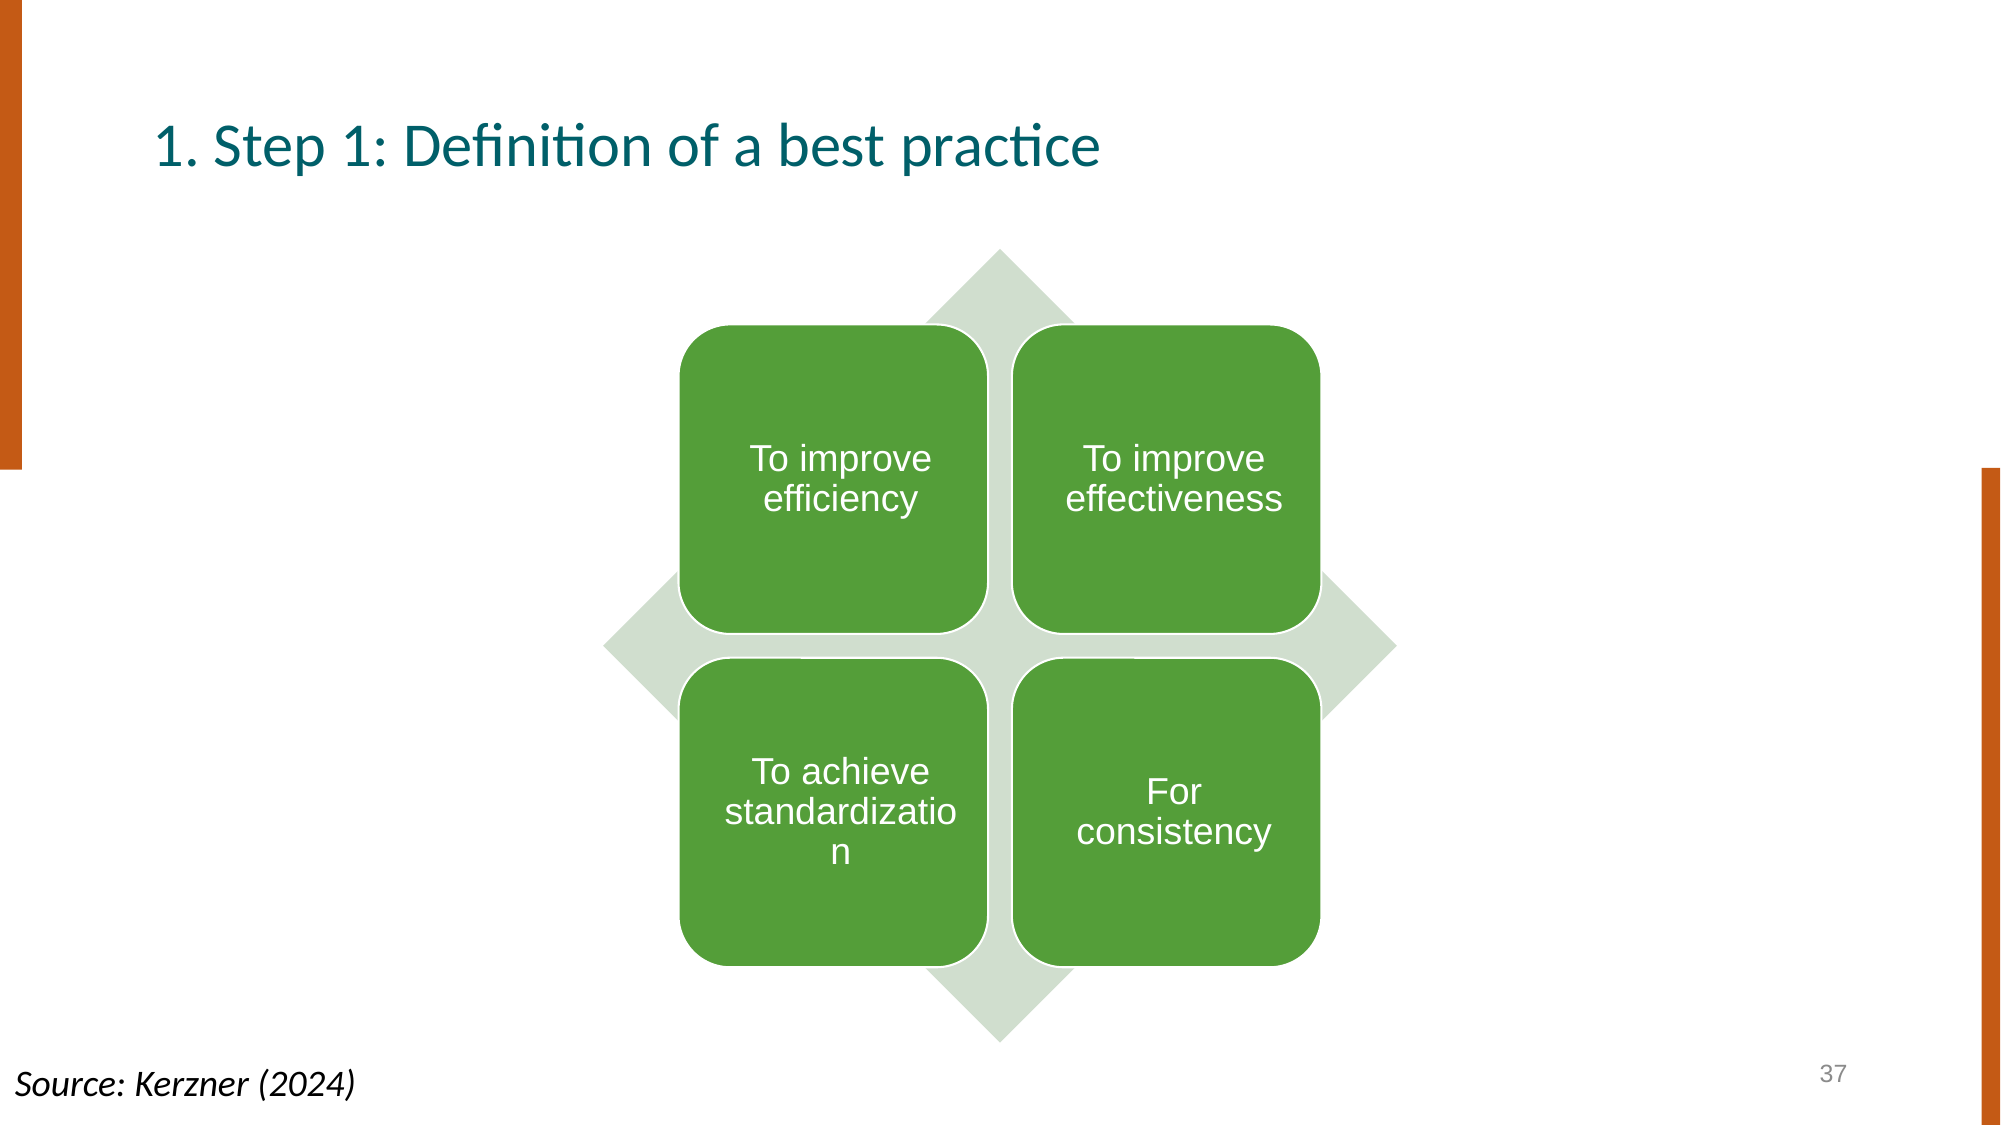

# 1. Step 1: Definition of a best practice
To improve efficiency
To improve effectiveness
To achieve standardization
For consistency
37
Source: Kerzner (2024)